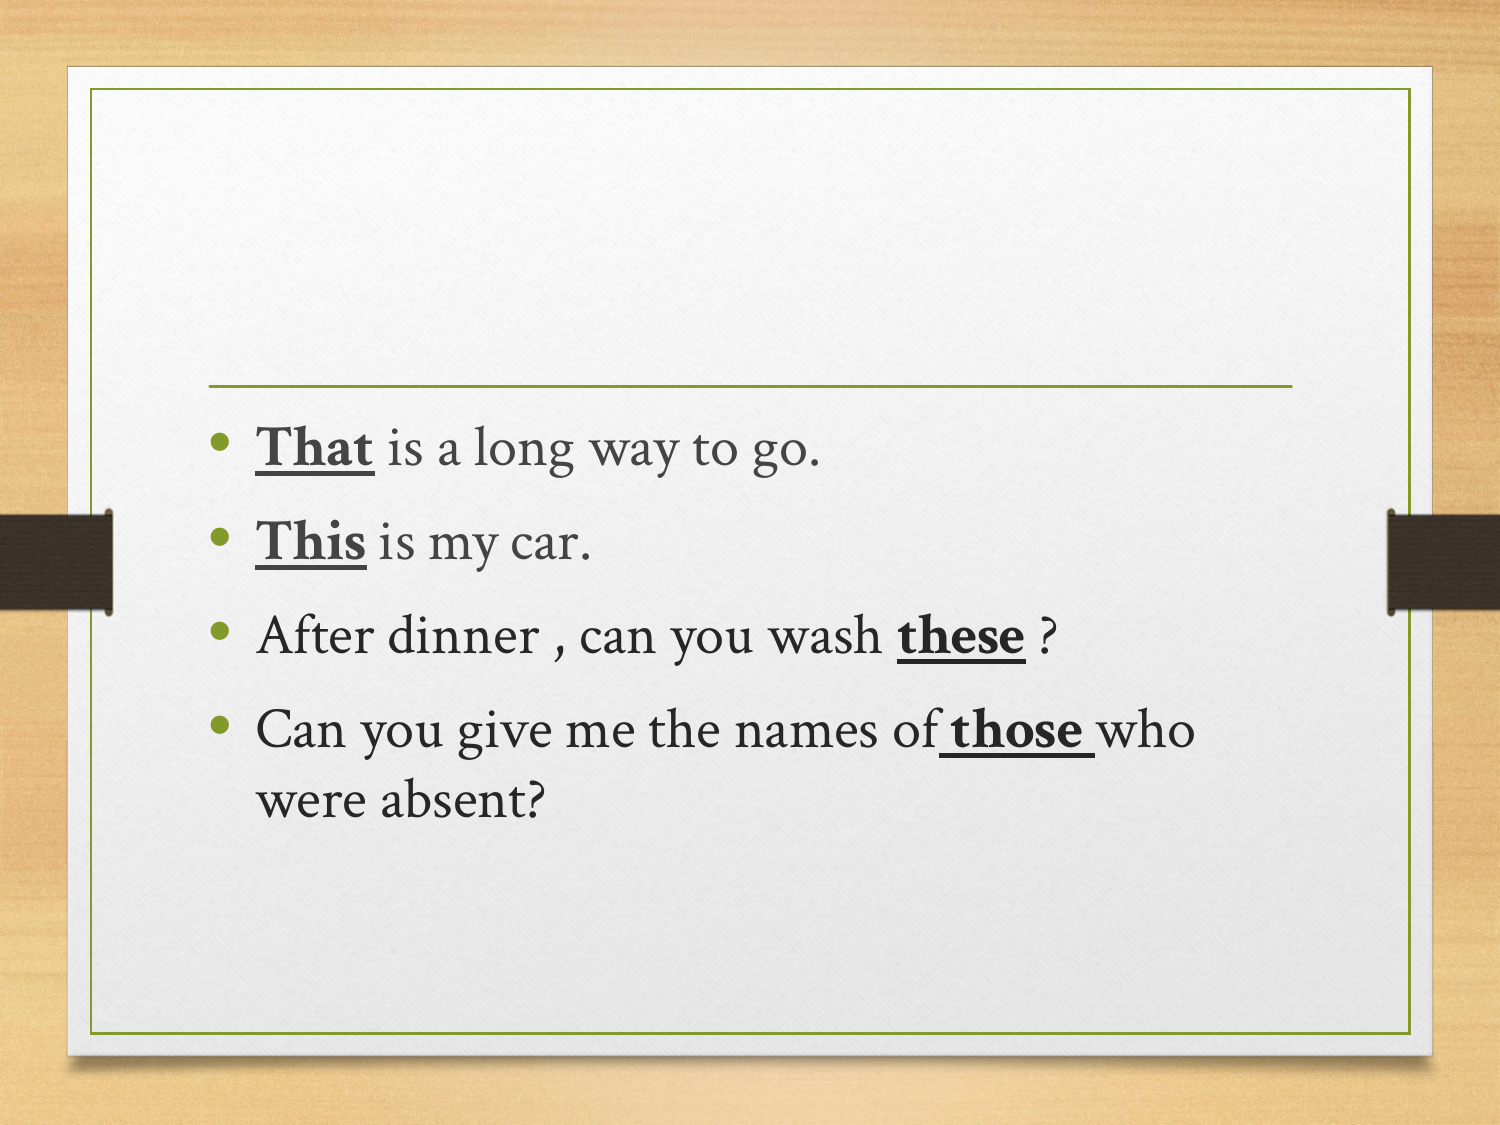

That is a long way to go.
This is my car.
After dinner , can you wash these ?
Can you give me the names of those who were absent?

#